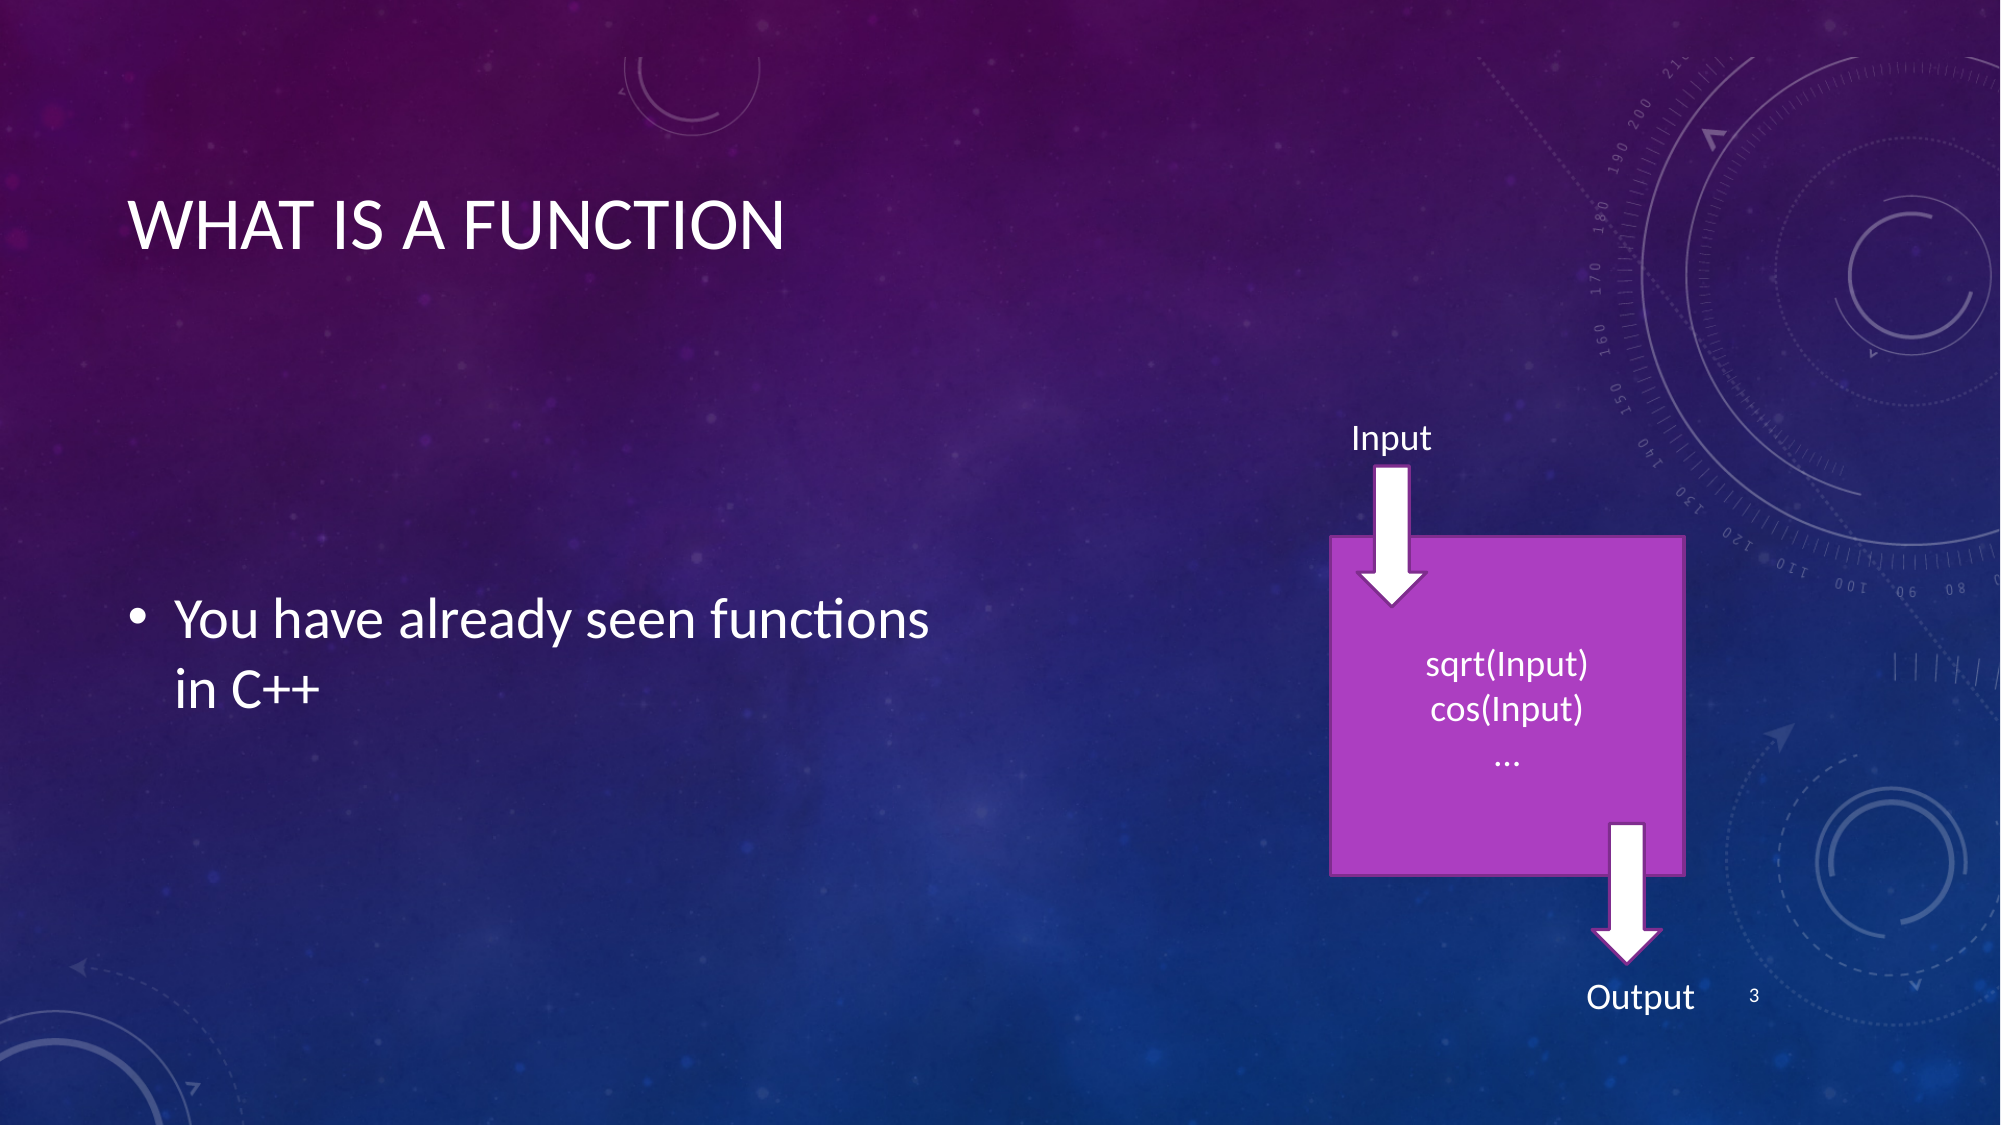

# What is a function
You have already seen functions in C++
Input

sqrt(Input)
cos(Input)
…

3
Output